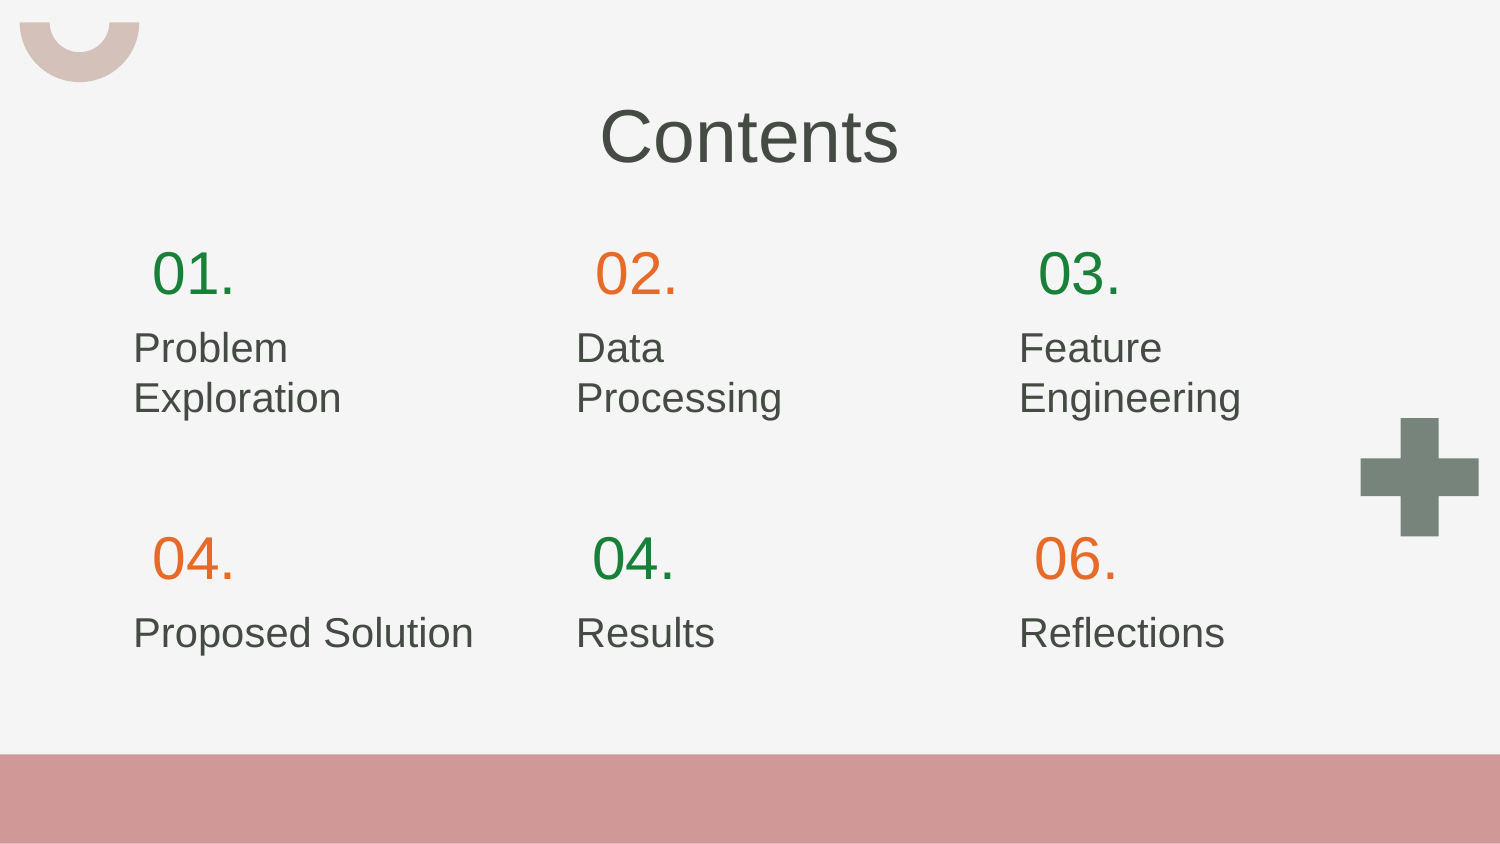

# Contents

01.
02.
03.
Problem Exploration
Data
Processing
Feature Engineering
04.
04.
06.
Proposed Solution
Results
Reflections